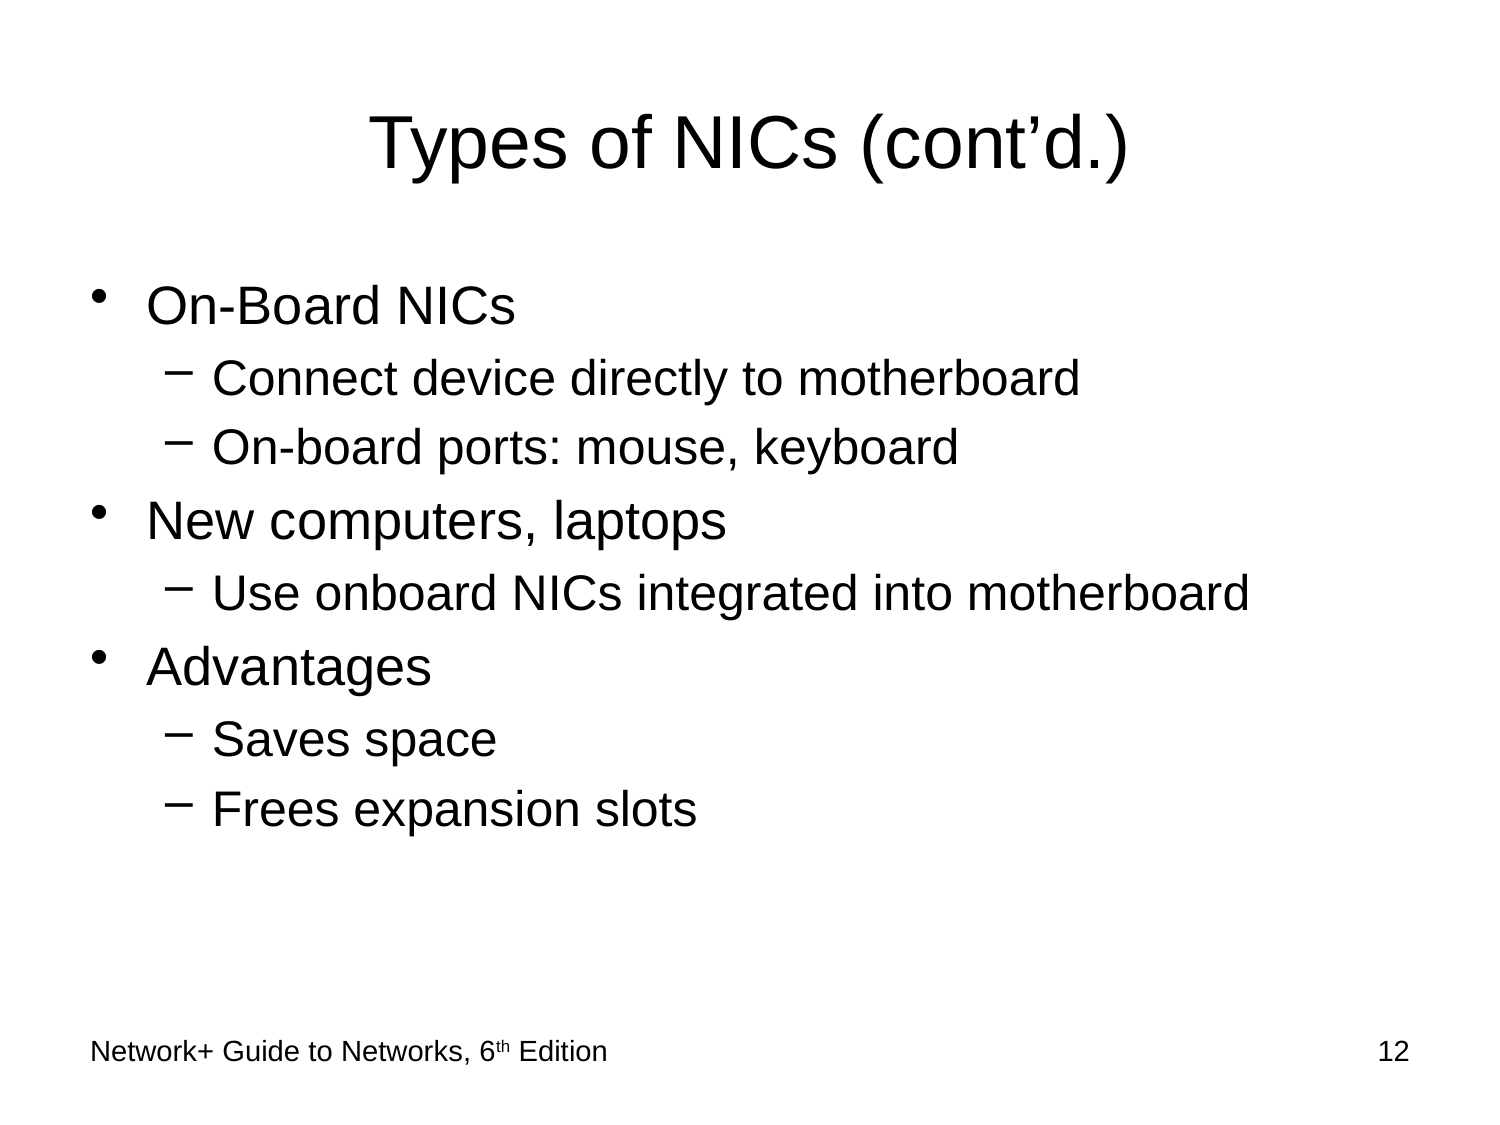

# Types of NICs (cont’d.)
On-Board NICs
Connect device directly to motherboard
On-board ports: mouse, keyboard
New computers, laptops
Use onboard NICs integrated into motherboard
Advantages
Saves space
Frees expansion slots
Network+ Guide to Networks, 6th Edition
12